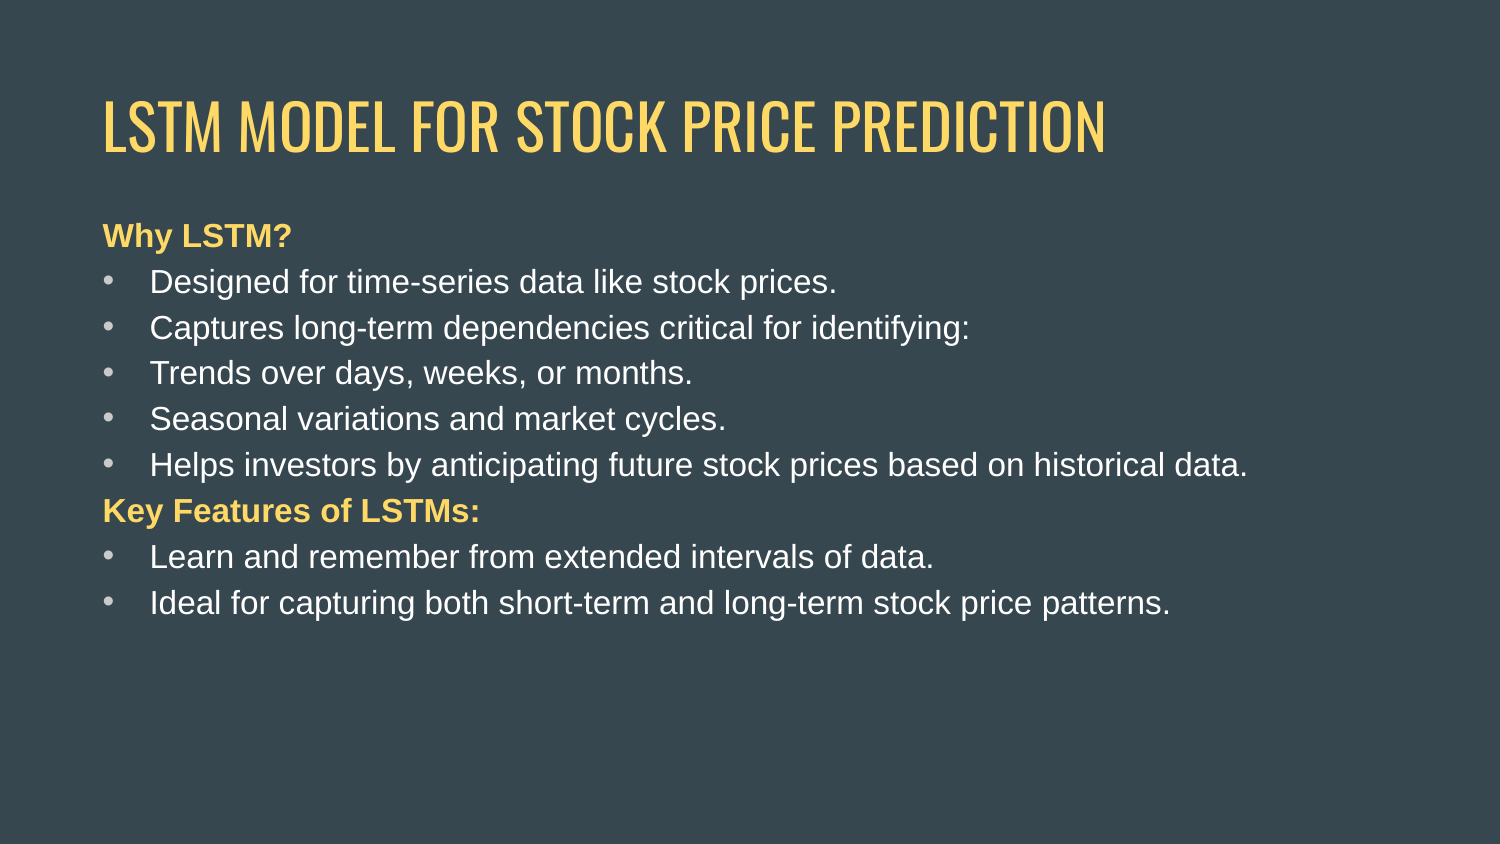

# LSTM MODEL FOR STOCK PRICE PREDICTION​
Why LSTM?​
Designed for time-series data like stock prices.​
Captures long-term dependencies critical for identifying:​
Trends over days, weeks, or months.​
Seasonal variations and market cycles.​
Helps investors by anticipating future stock prices based on historical data.​
Key Features of LSTMs:​
Learn and remember from extended intervals of data.​
Ideal for capturing both short-term and long-term stock price patterns.​

Item 2